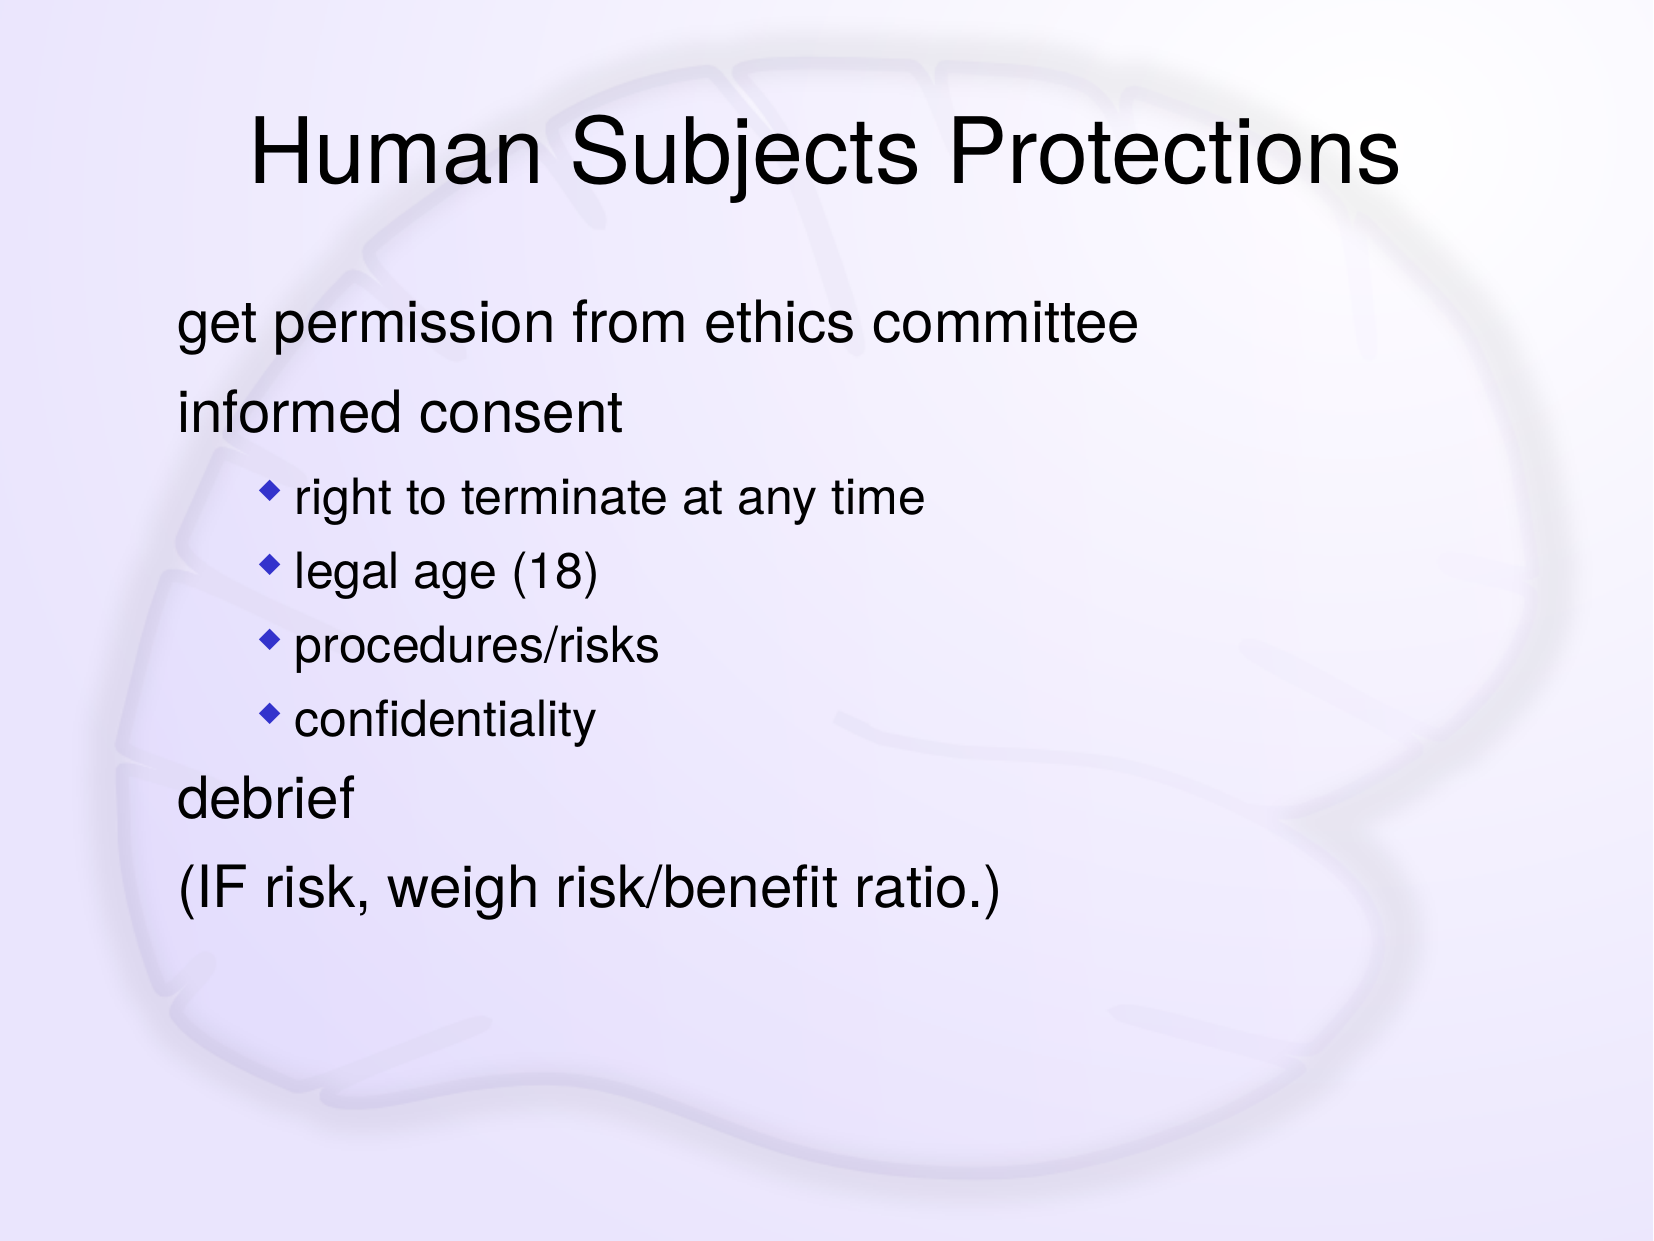

# Human Subjects Protections
get permission from ethics committee
informed consent
right to terminate at any time
legal age (18)
procedures/risks
confidentiality
debrief
(IF risk, weigh risk/benefit ratio.)